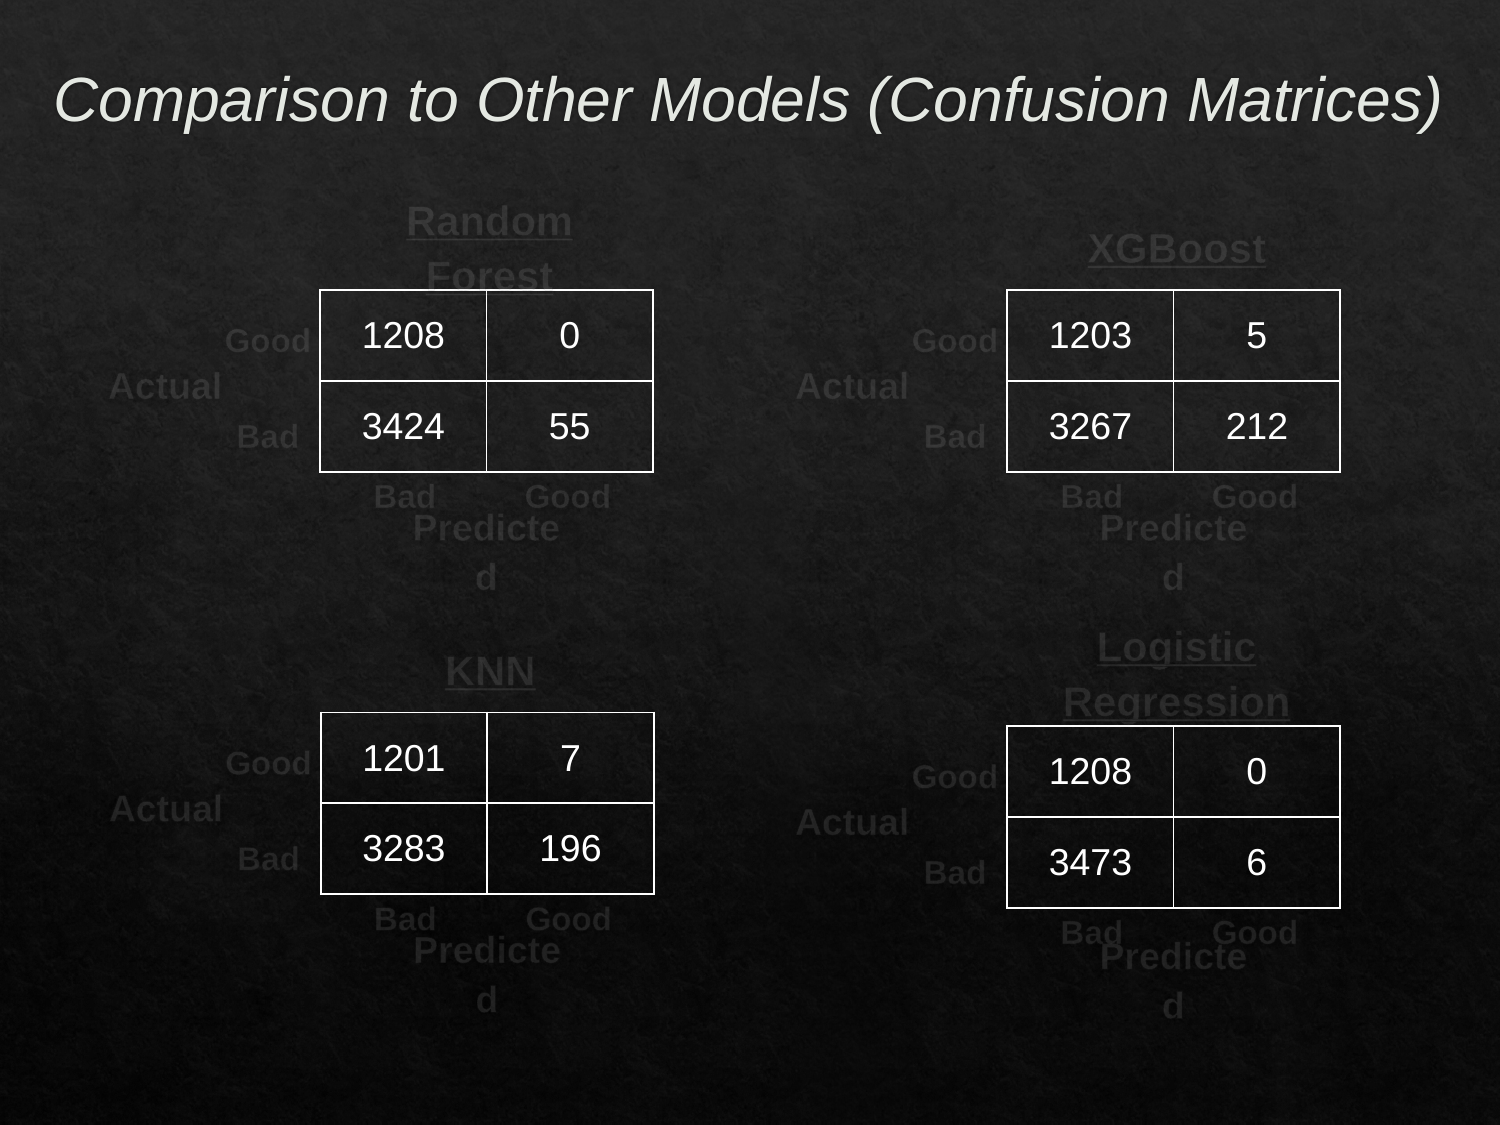

# Comparison to Other Models (Confusion Matrices)
Random Forest
XGBoost
| 1208 | 0 |
| --- | --- |
| 3424 | 55 |
| 1203 | 5 |
| --- | --- |
| 3267 | 212 |
Good
Good
Actual
Actual
Bad
Bad
Bad
Good
Bad
Good
Predicted
Predicted
KNN
Logistic Regression
| 1201 | 7 |
| --- | --- |
| 3283 | 196 |
Good
| 1208 | 0 |
| --- | --- |
| 3473 | 6 |
Actual
Good
Actual
Bad
Bad
Bad
Good
Bad
Good
Predicted
Predicted